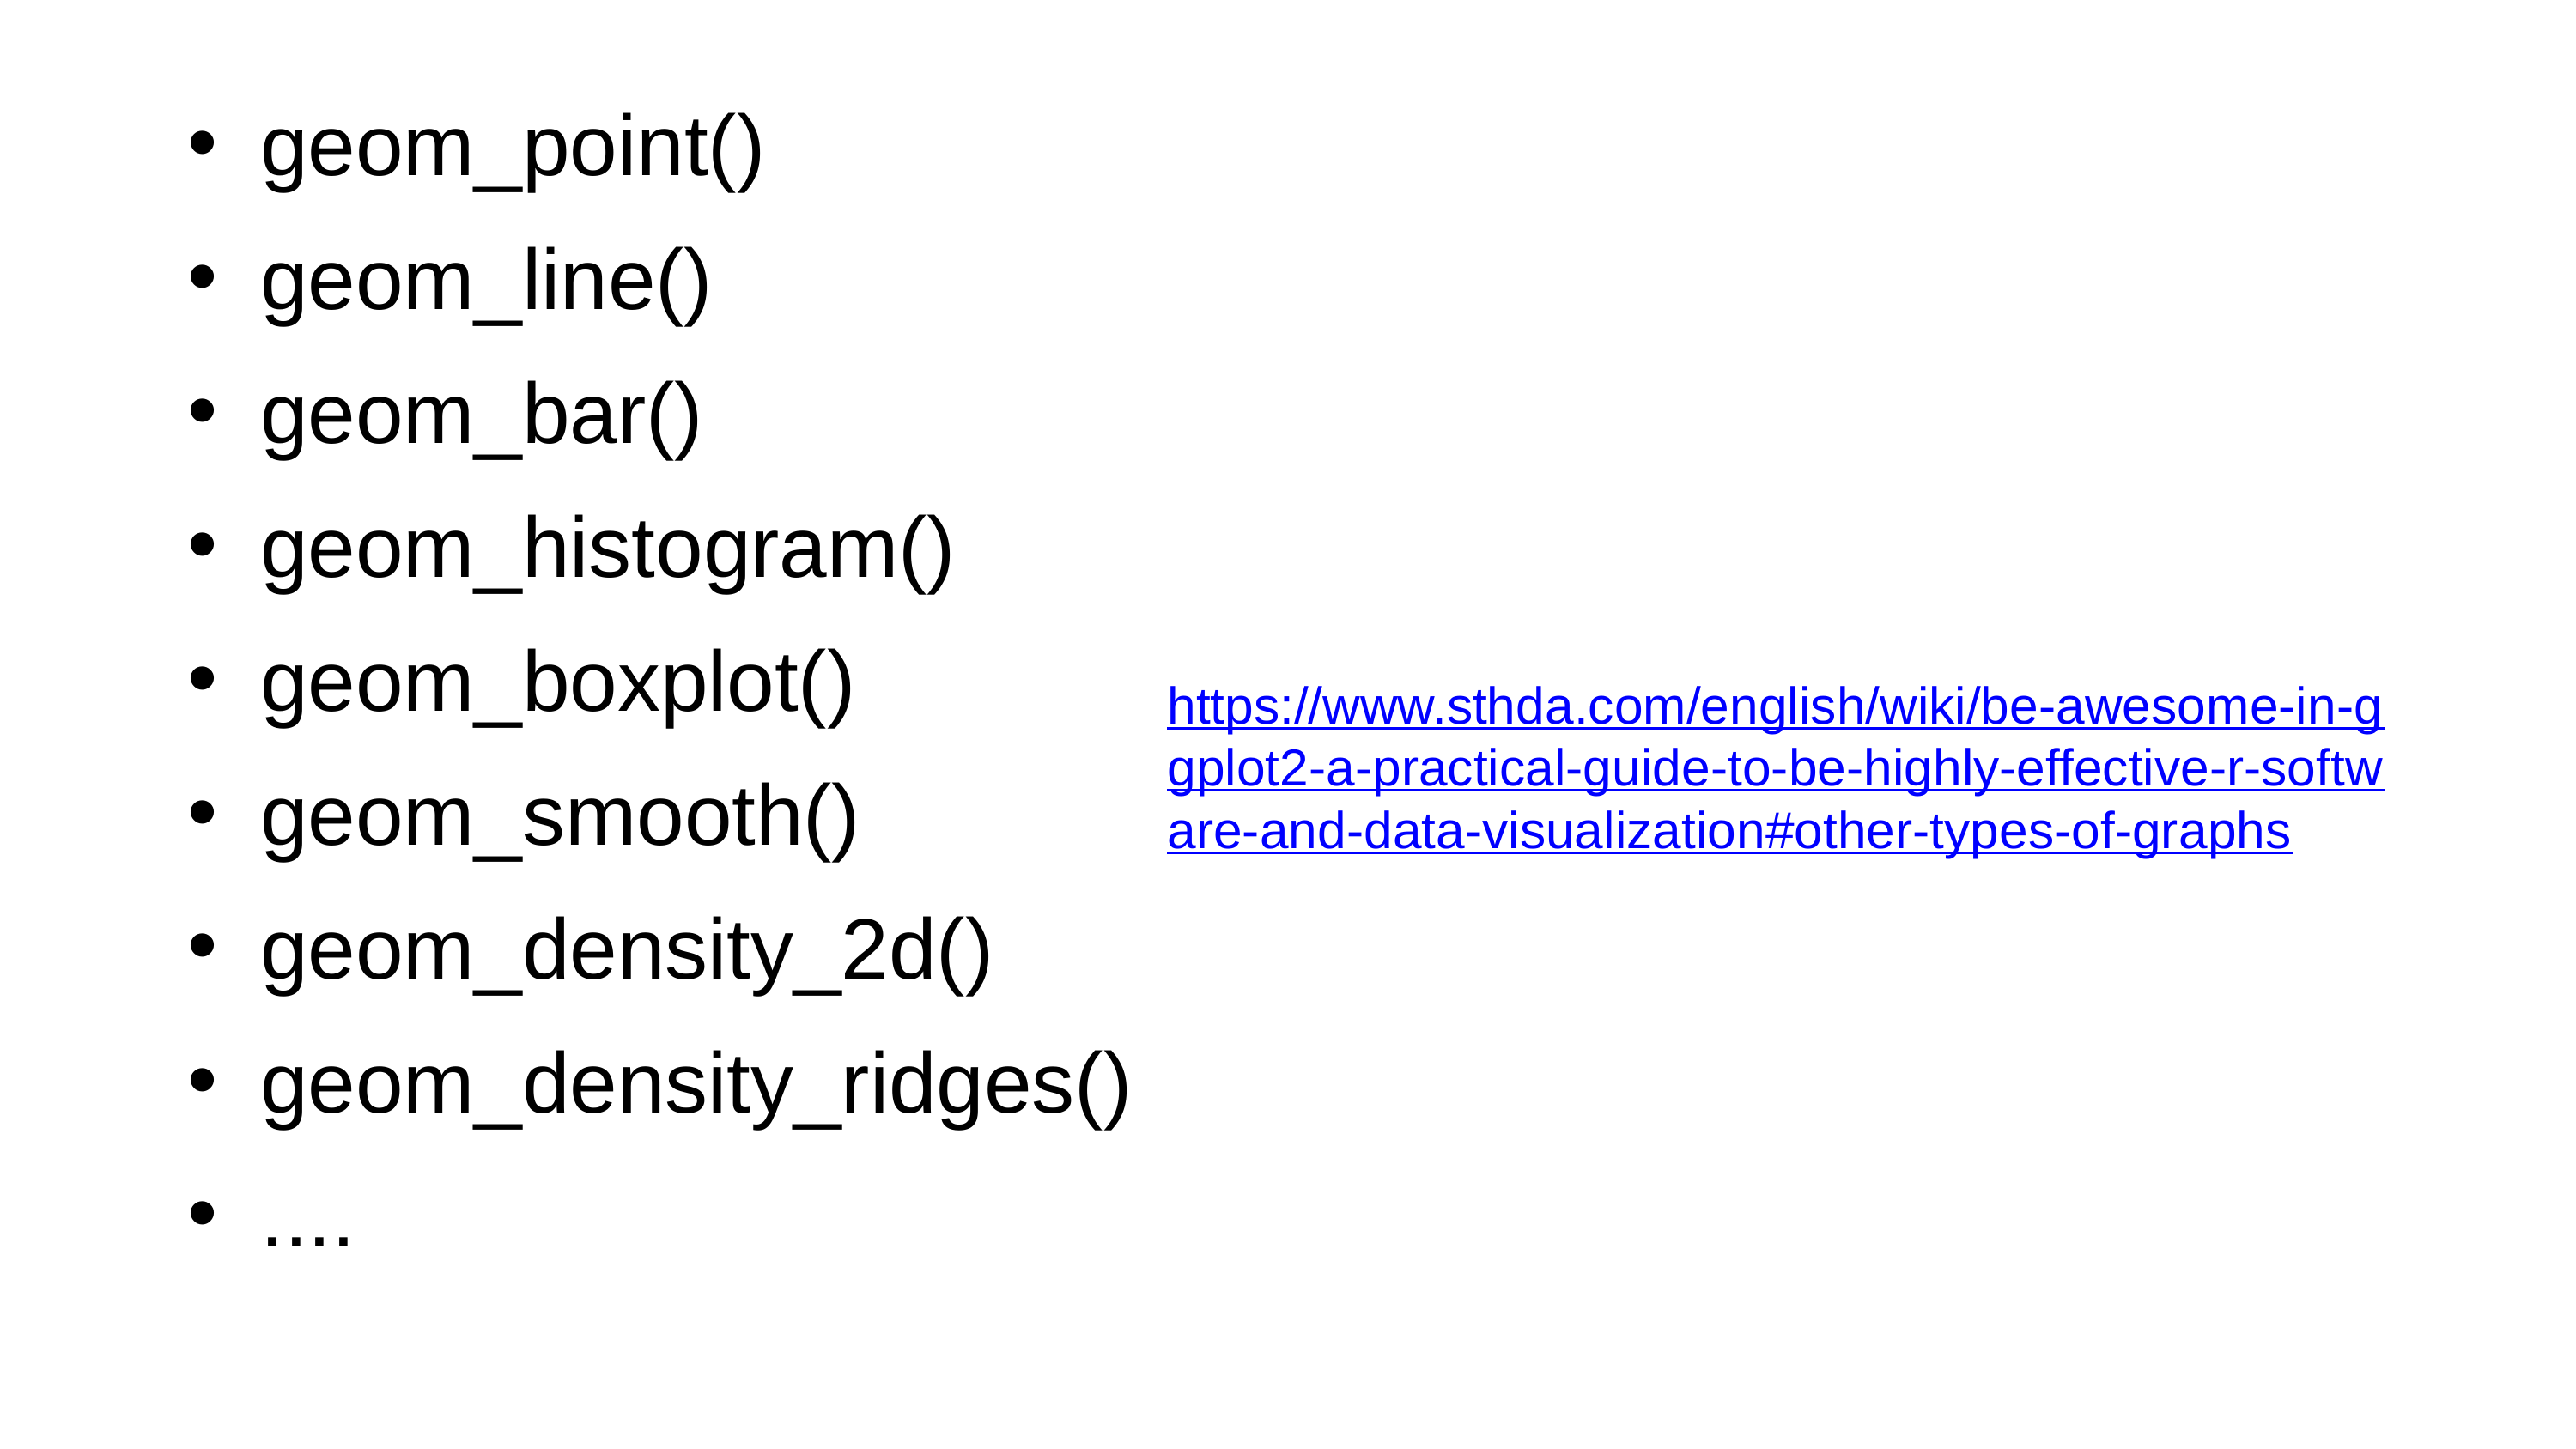

geom_point()
geom_line()
geom_bar()
geom_histogram()
geom_boxplot()
geom_smooth()
geom_density_2d()
geom_density_ridges()
....

https://www.sthda.com/english/wiki/be-awesome-in-ggplot2-a-practical-guide-to-be-highly-effective-r-software-and-data-visualization#other-types-of-graphs